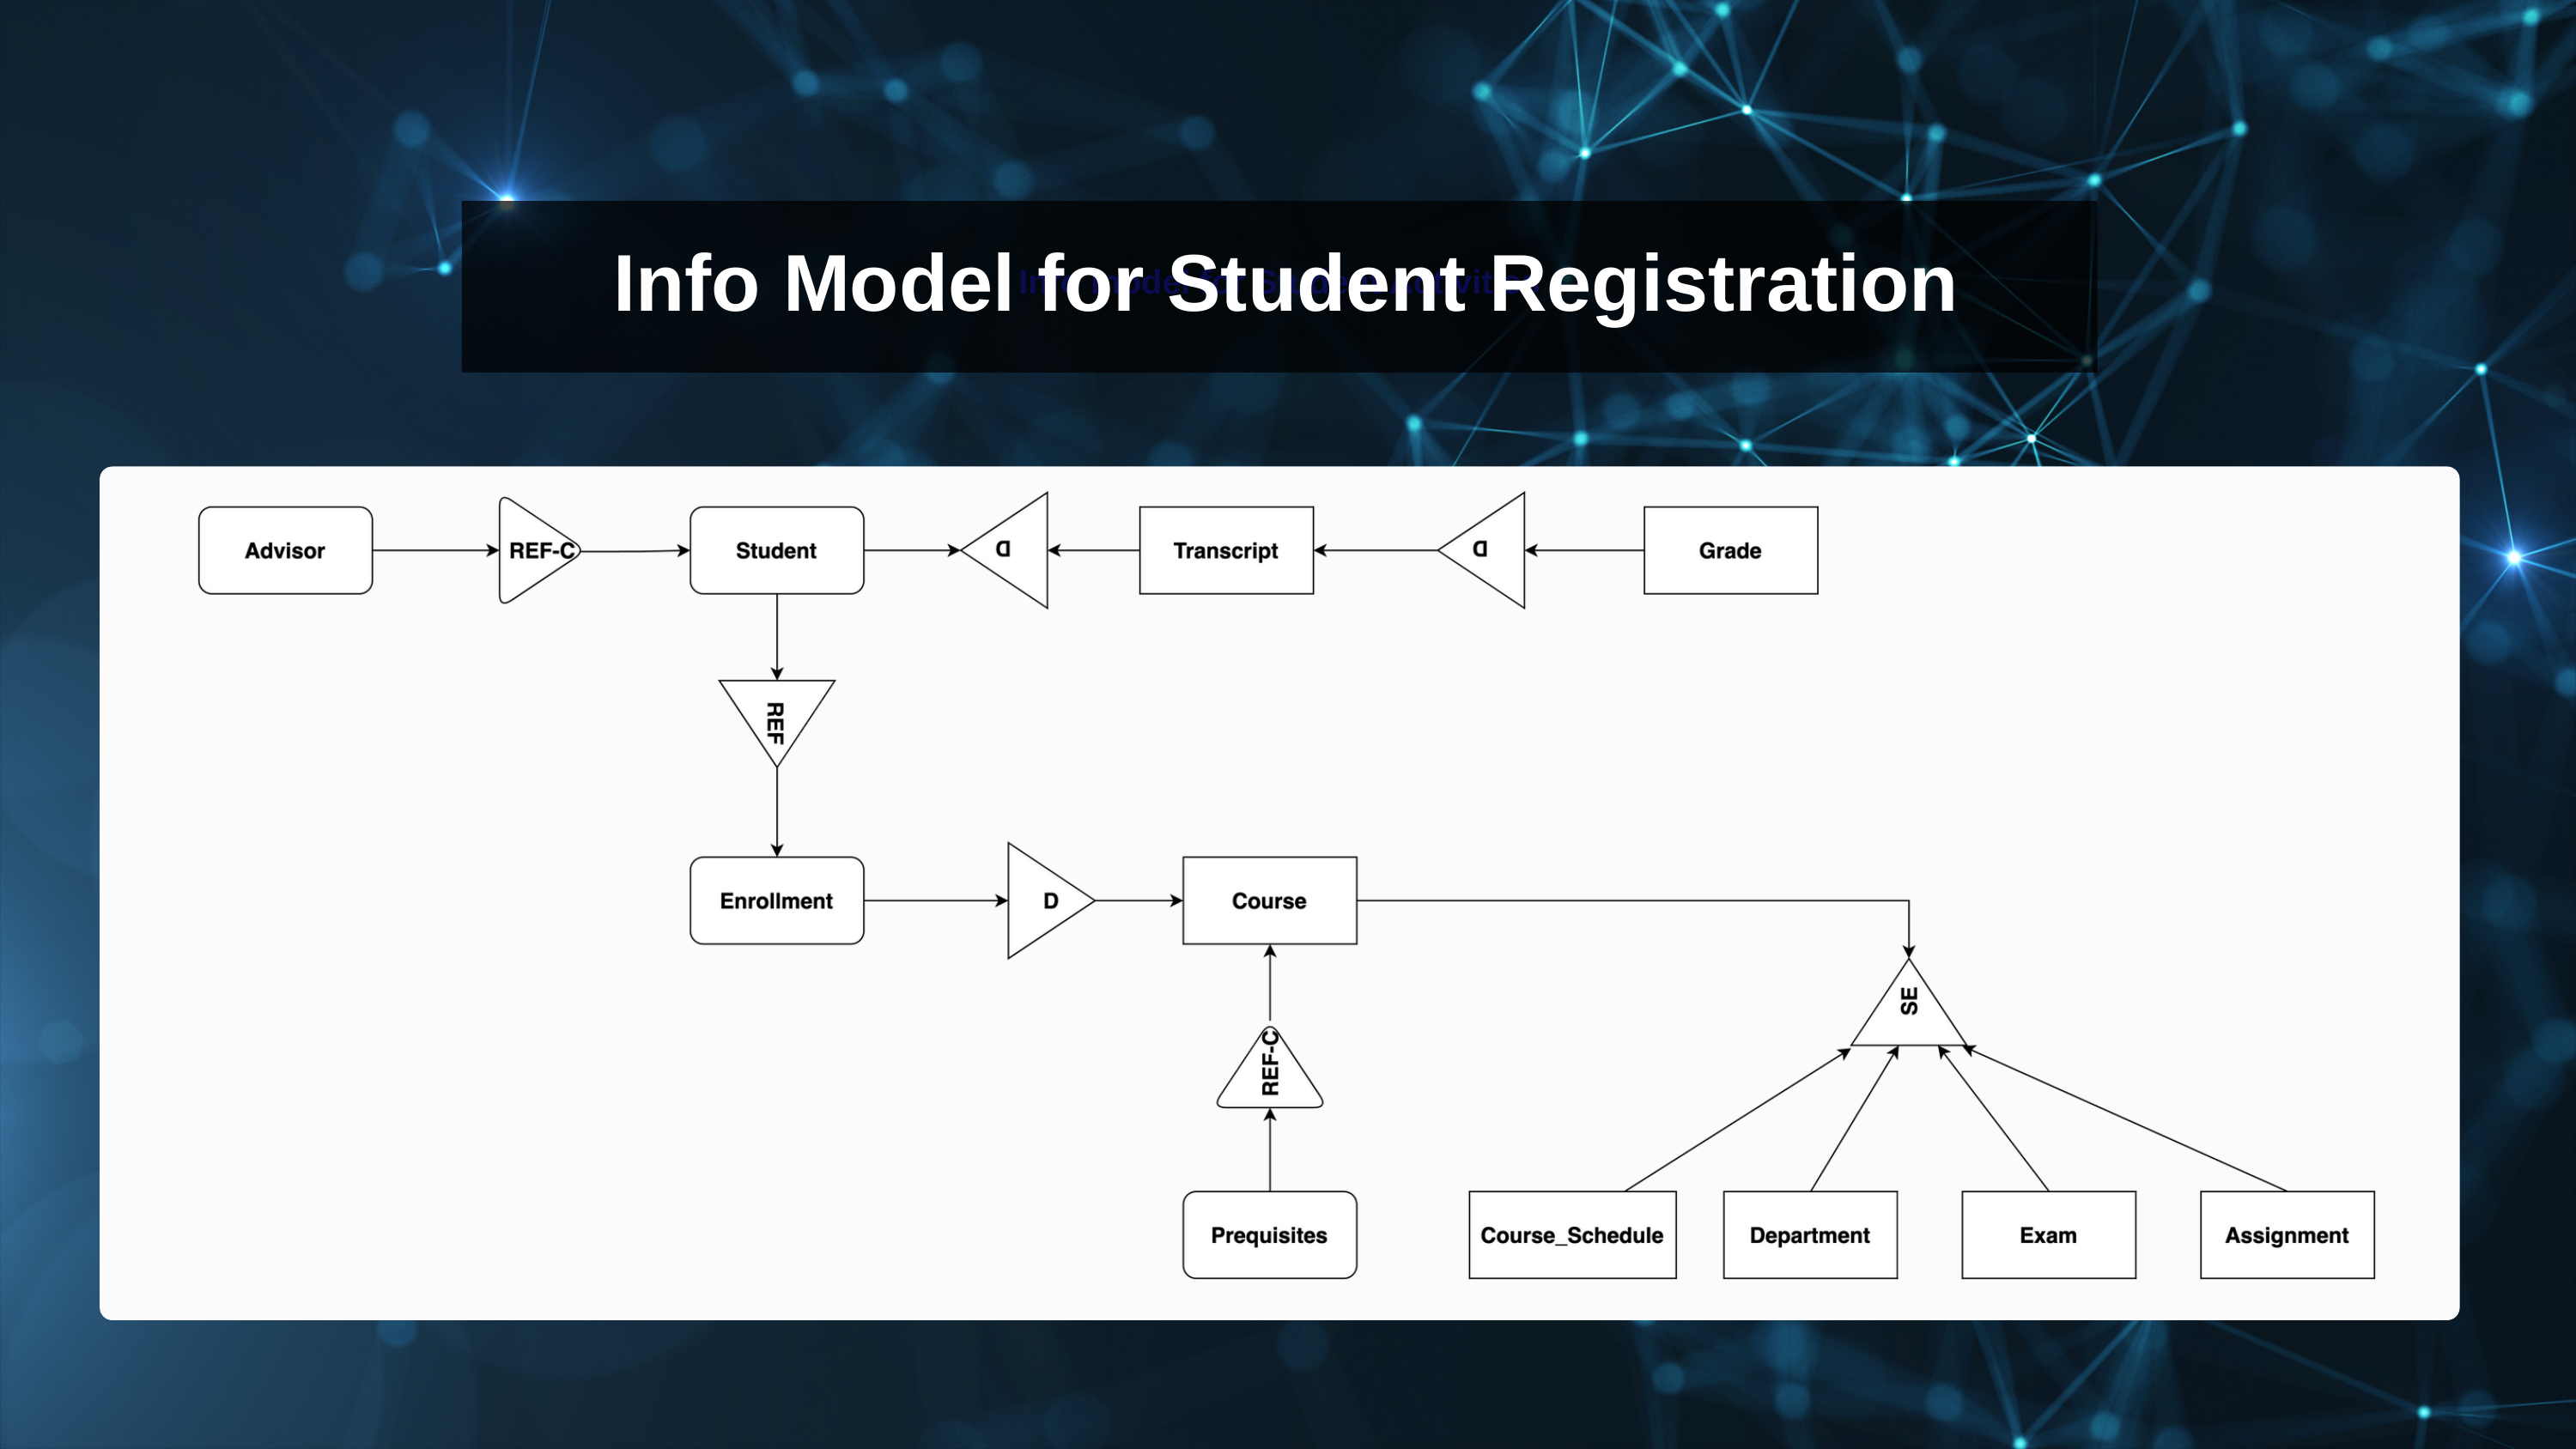

Info model for Student Activities
Info Model for Student Registration